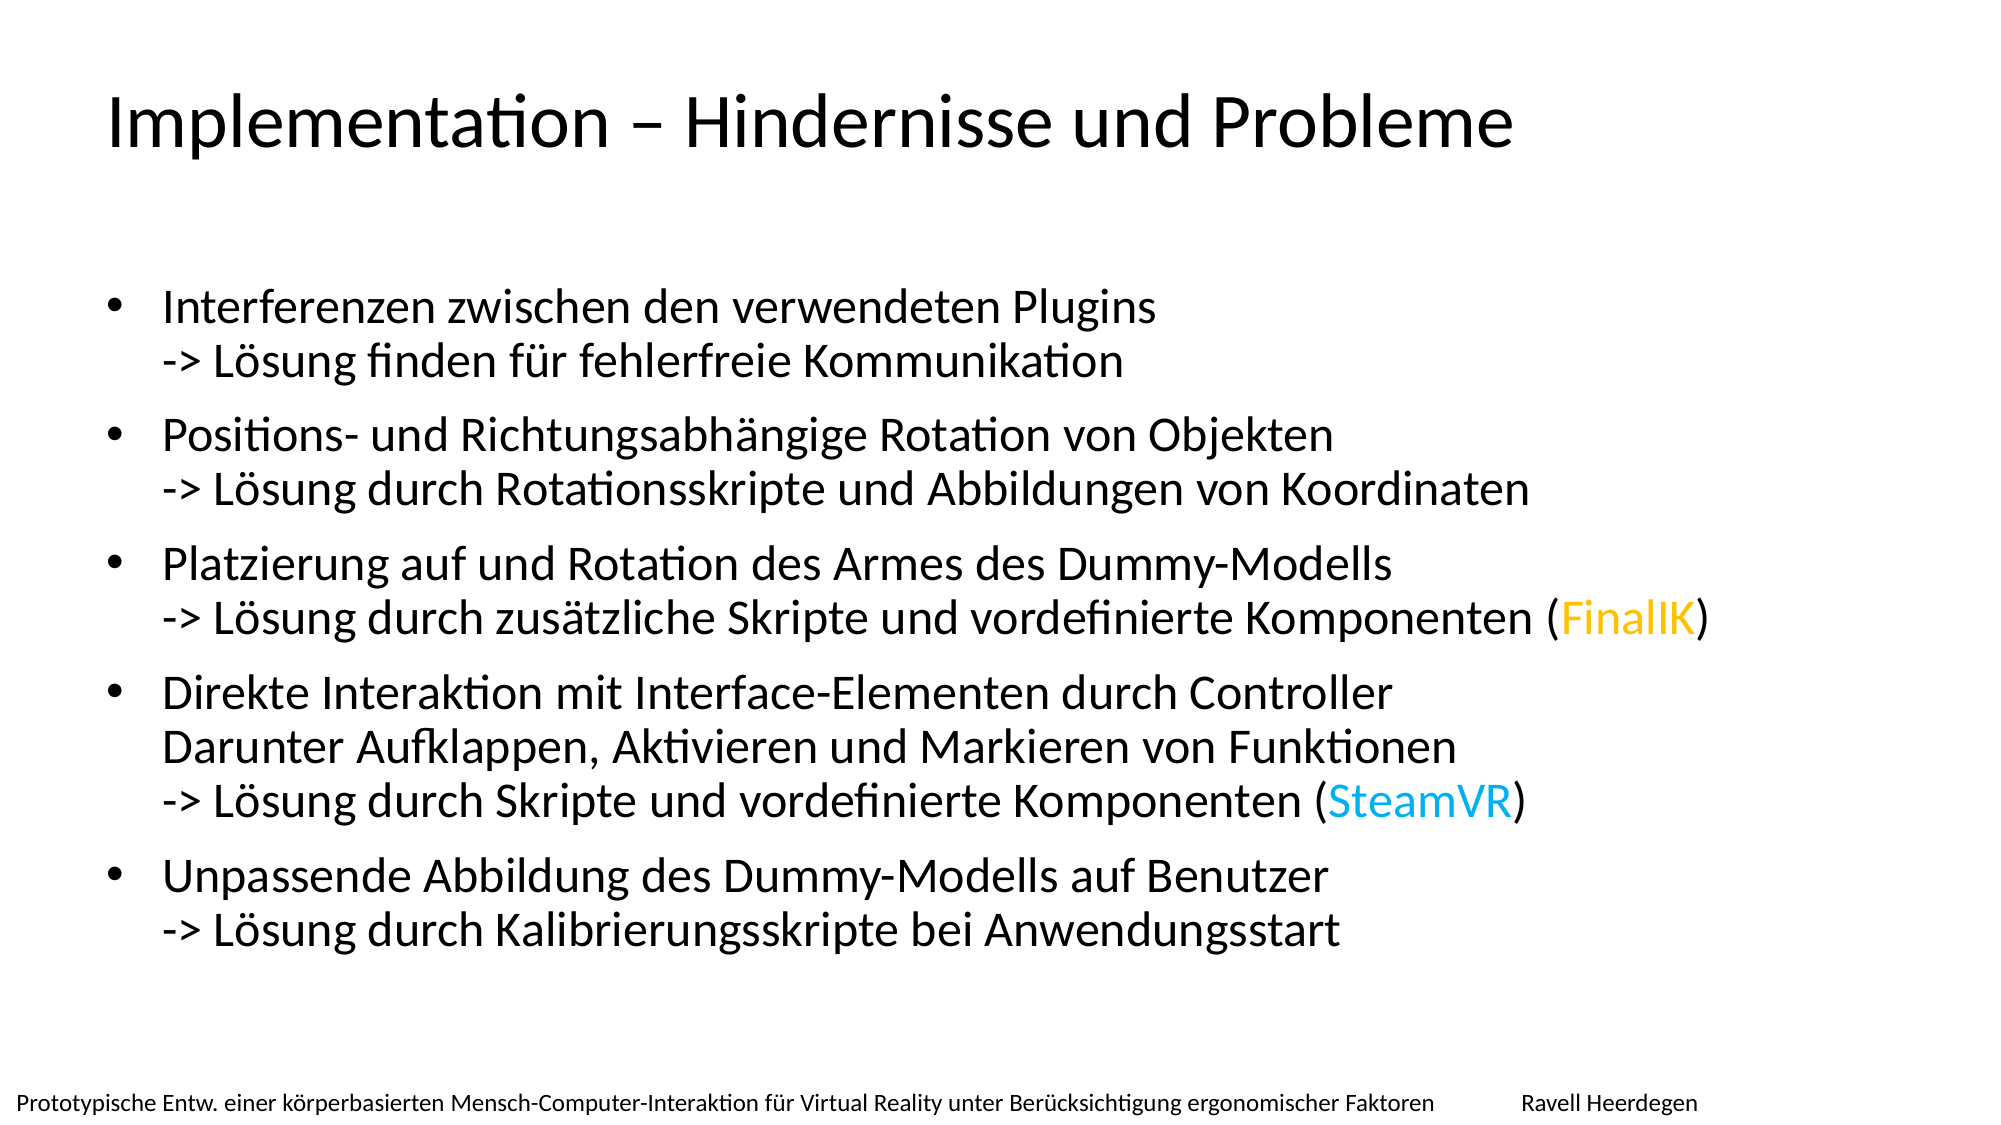

# Implementation – Hindernisse und Probleme

Interferenzen zwischen den verwendeten Plugins
-> Lösung finden für fehlerfreie Kommunikation
Positions- und Richtungsabhängige Rotation von Objekten
-> Lösung durch Rotationsskripte und Abbildungen von Koordinaten
Platzierung auf und Rotation des Armes des Dummy-Modells
-> Lösung durch zusätzliche Skripte und vordefinierte Komponenten (FinalIK)
Direkte Interaktion mit Interface-Elementen durch Controller
Darunter Aufklappen, Aktivieren und Markieren von Funktionen
-> Lösung durch Skripte und vordefinierte Komponenten (SteamVR)
Unpassende Abbildung des Dummy-Modells auf Benutzer
-> Lösung durch Kalibrierungsskripte bei Anwendungsstart
Ravell Heerdegen
Prototypische Entw. einer körperbasierten Mensch-Computer-Interaktion für Virtual Reality unter Berücksichtigung ergonomischer Faktoren